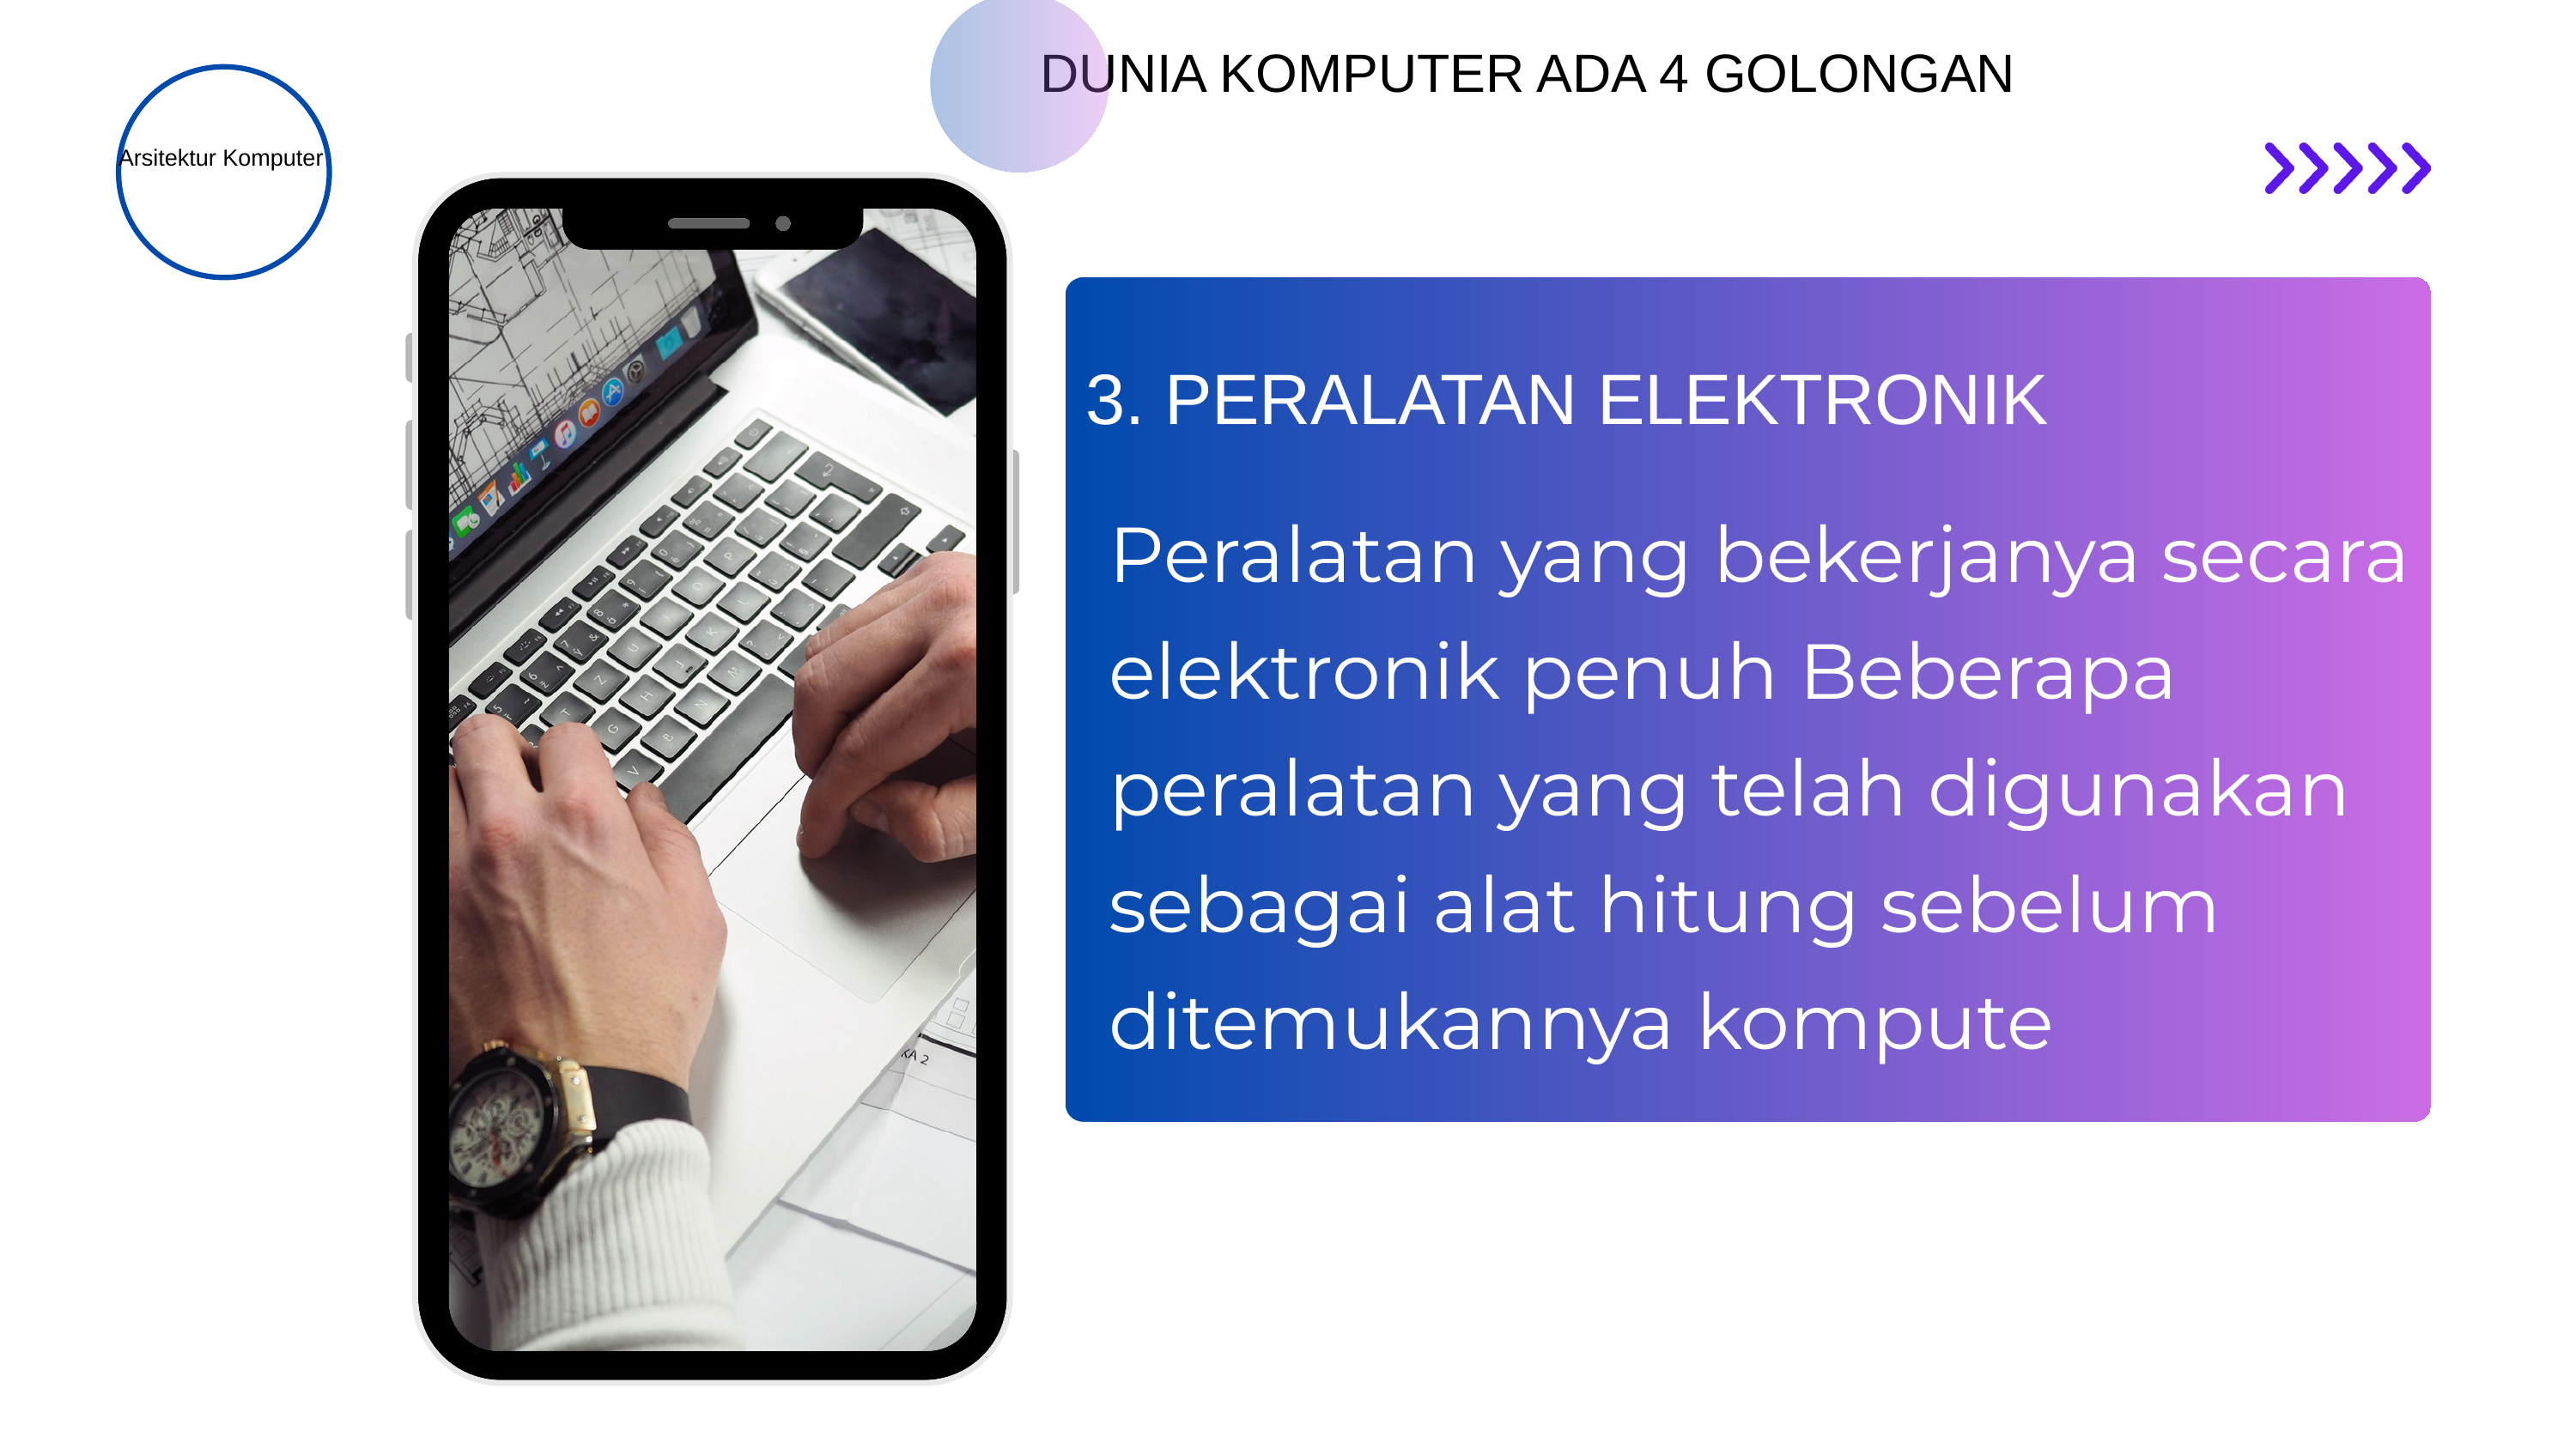

DUNIA KOMPUTER ADA 4 GOLONGAN

Arsitektur Komputer

3. PERALATAN ELEKTRONIK

Peralatan yang bekerjanya secara elektronik penuh Beberapa peralatan yang telah digunakan sebagai alat hitung sebelum ditemukannya kompute